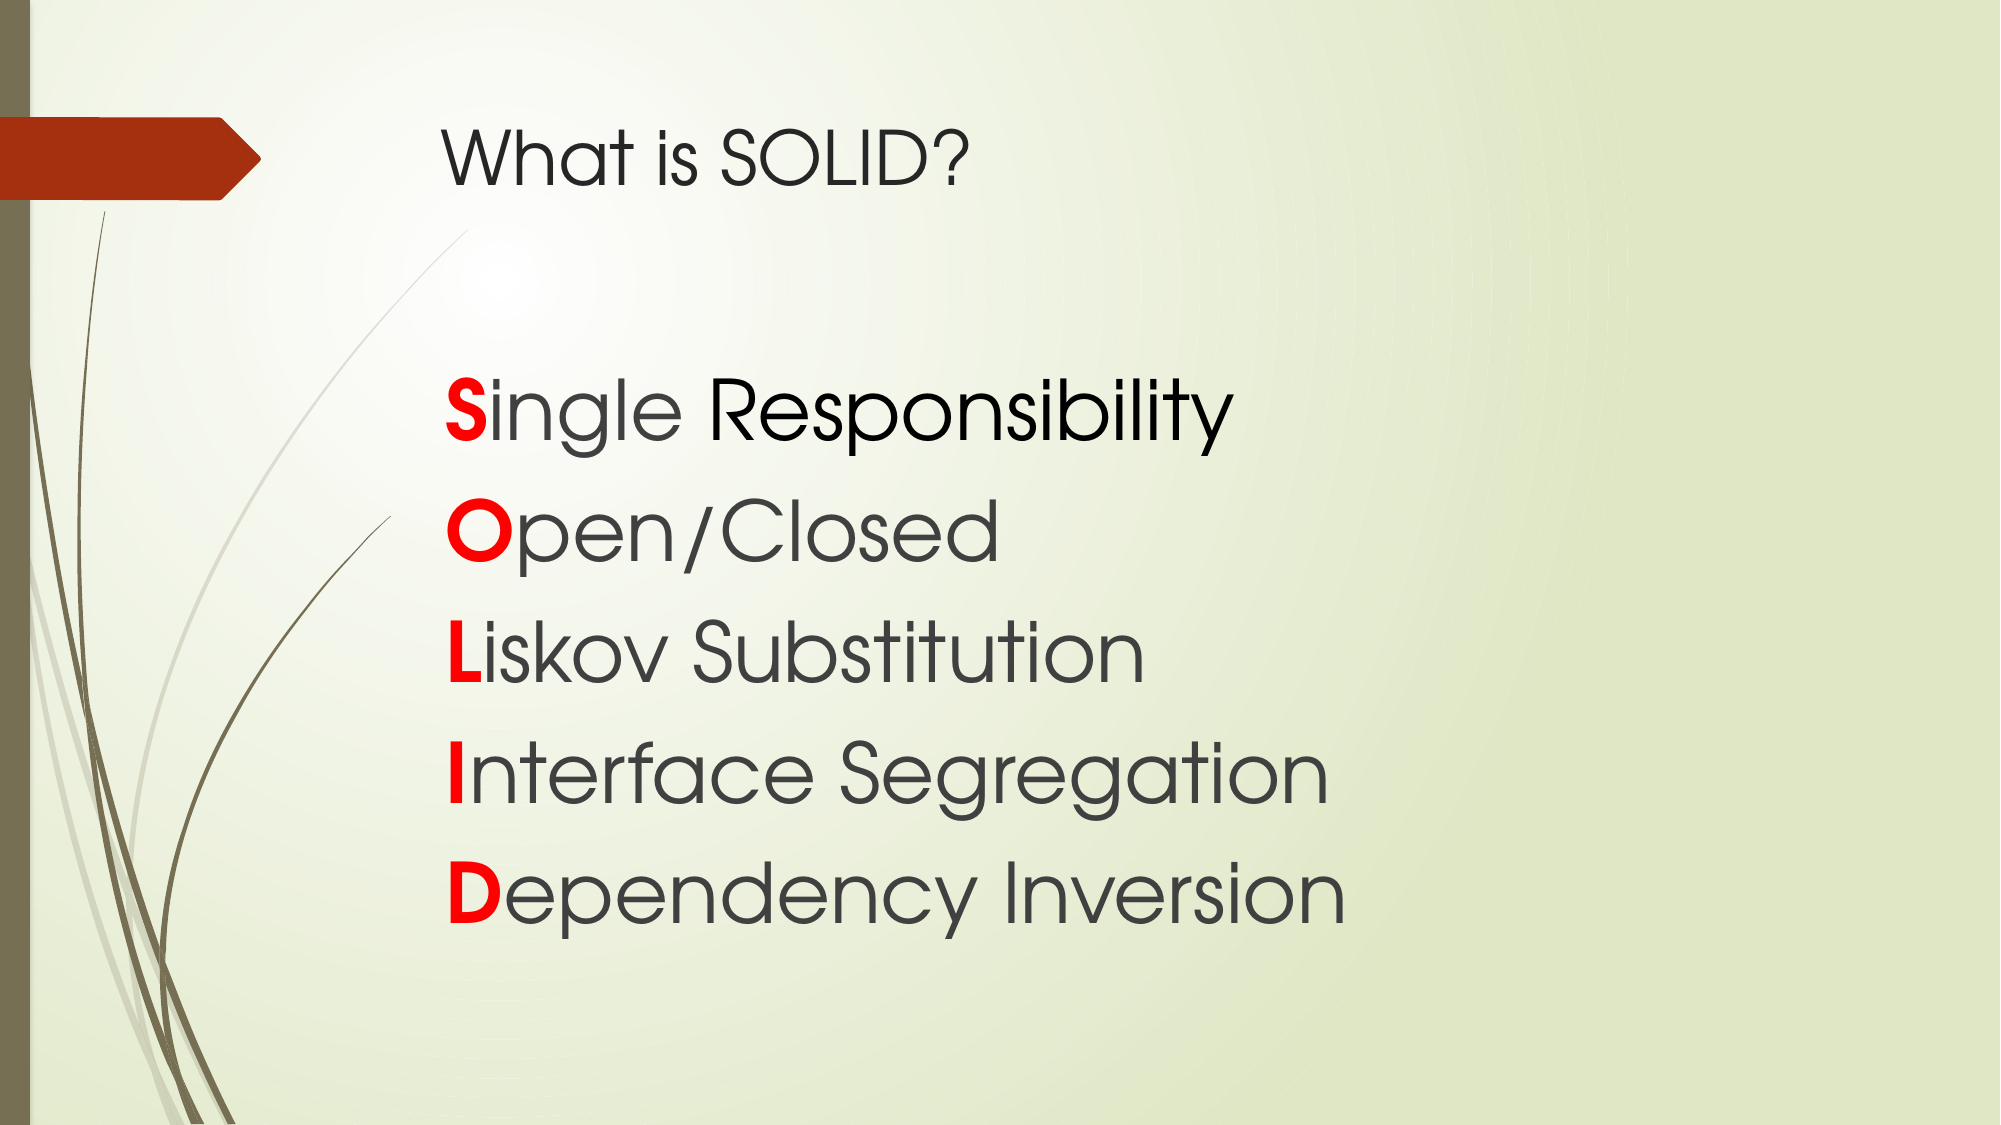

# What is SOLID?
Single Responsibility
Open/Closed
Liskov Substitution
Interface Segregation
Dependency Inversion